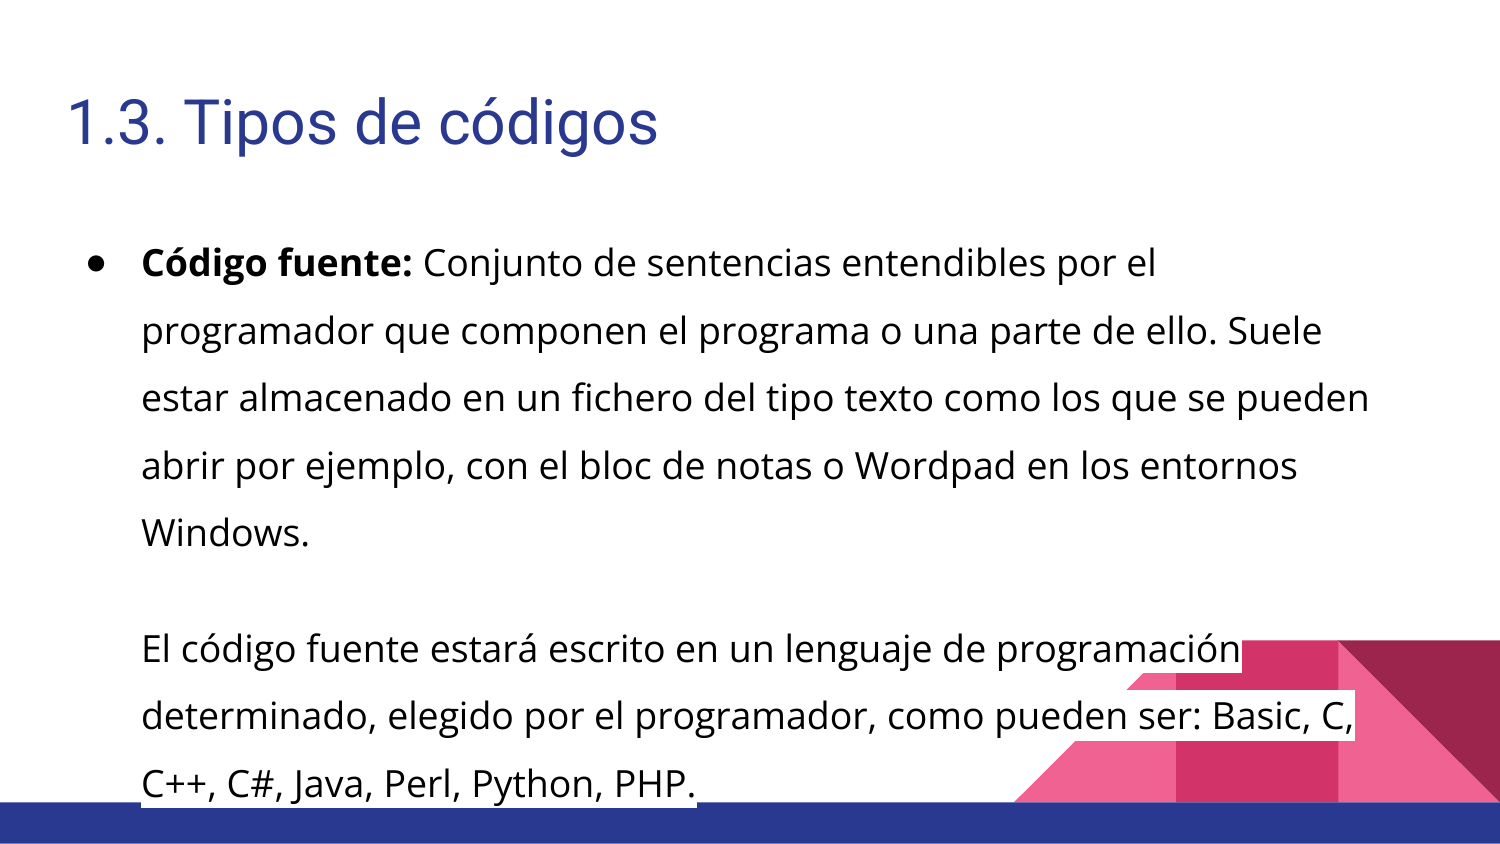

# 1.3. Tipos de códigos
Código fuente: Conjunto de sentencias entendibles por el programador que componen el programa o una parte de ello. Suele estar almacenado en un fichero del tipo texto como los que se pueden abrir por ejemplo, con el bloc de notas o Wordpad en los entornos Windows.
El código fuente estará escrito en un lenguaje de programación determinado, elegido por el programador, como pueden ser: Basic, C, C++, C#, Java, Perl, Python, PHP.